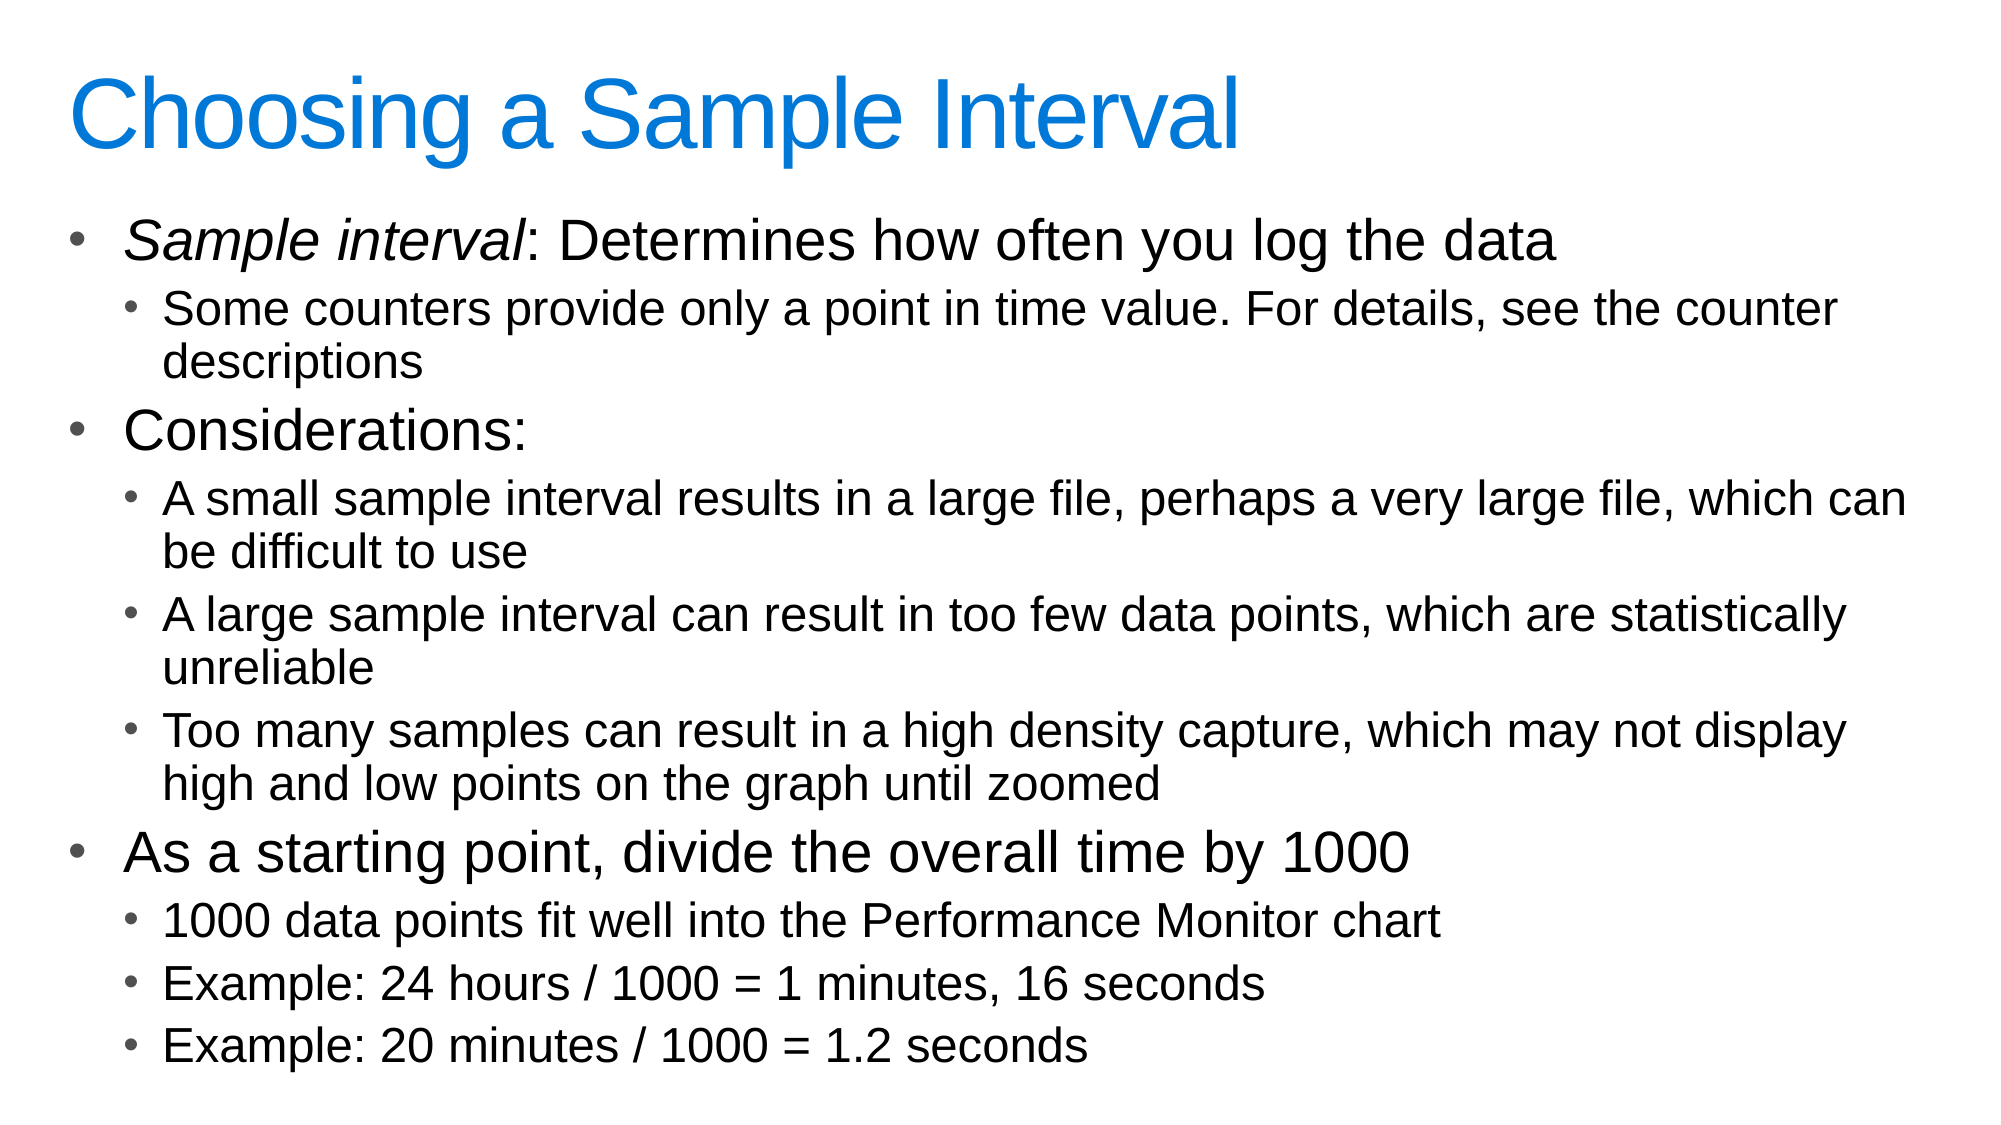

# Choosing a Sample Interval
Sample interval: Determines how often you log the data
Some counters provide only a point in time value. For details, see the counter descriptions
Considerations:
A small sample interval results in a large file, perhaps a very large file, which can be difficult to use
A large sample interval can result in too few data points, which are statistically unreliable
Too many samples can result in a high density capture, which may not display high and low points on the graph until zoomed
As a starting point, divide the overall time by 1000
1000 data points fit well into the Performance Monitor chart
Example: 24 hours / 1000 = 1 minutes, 16 seconds
Example: 20 minutes / 1000 = 1.2 seconds